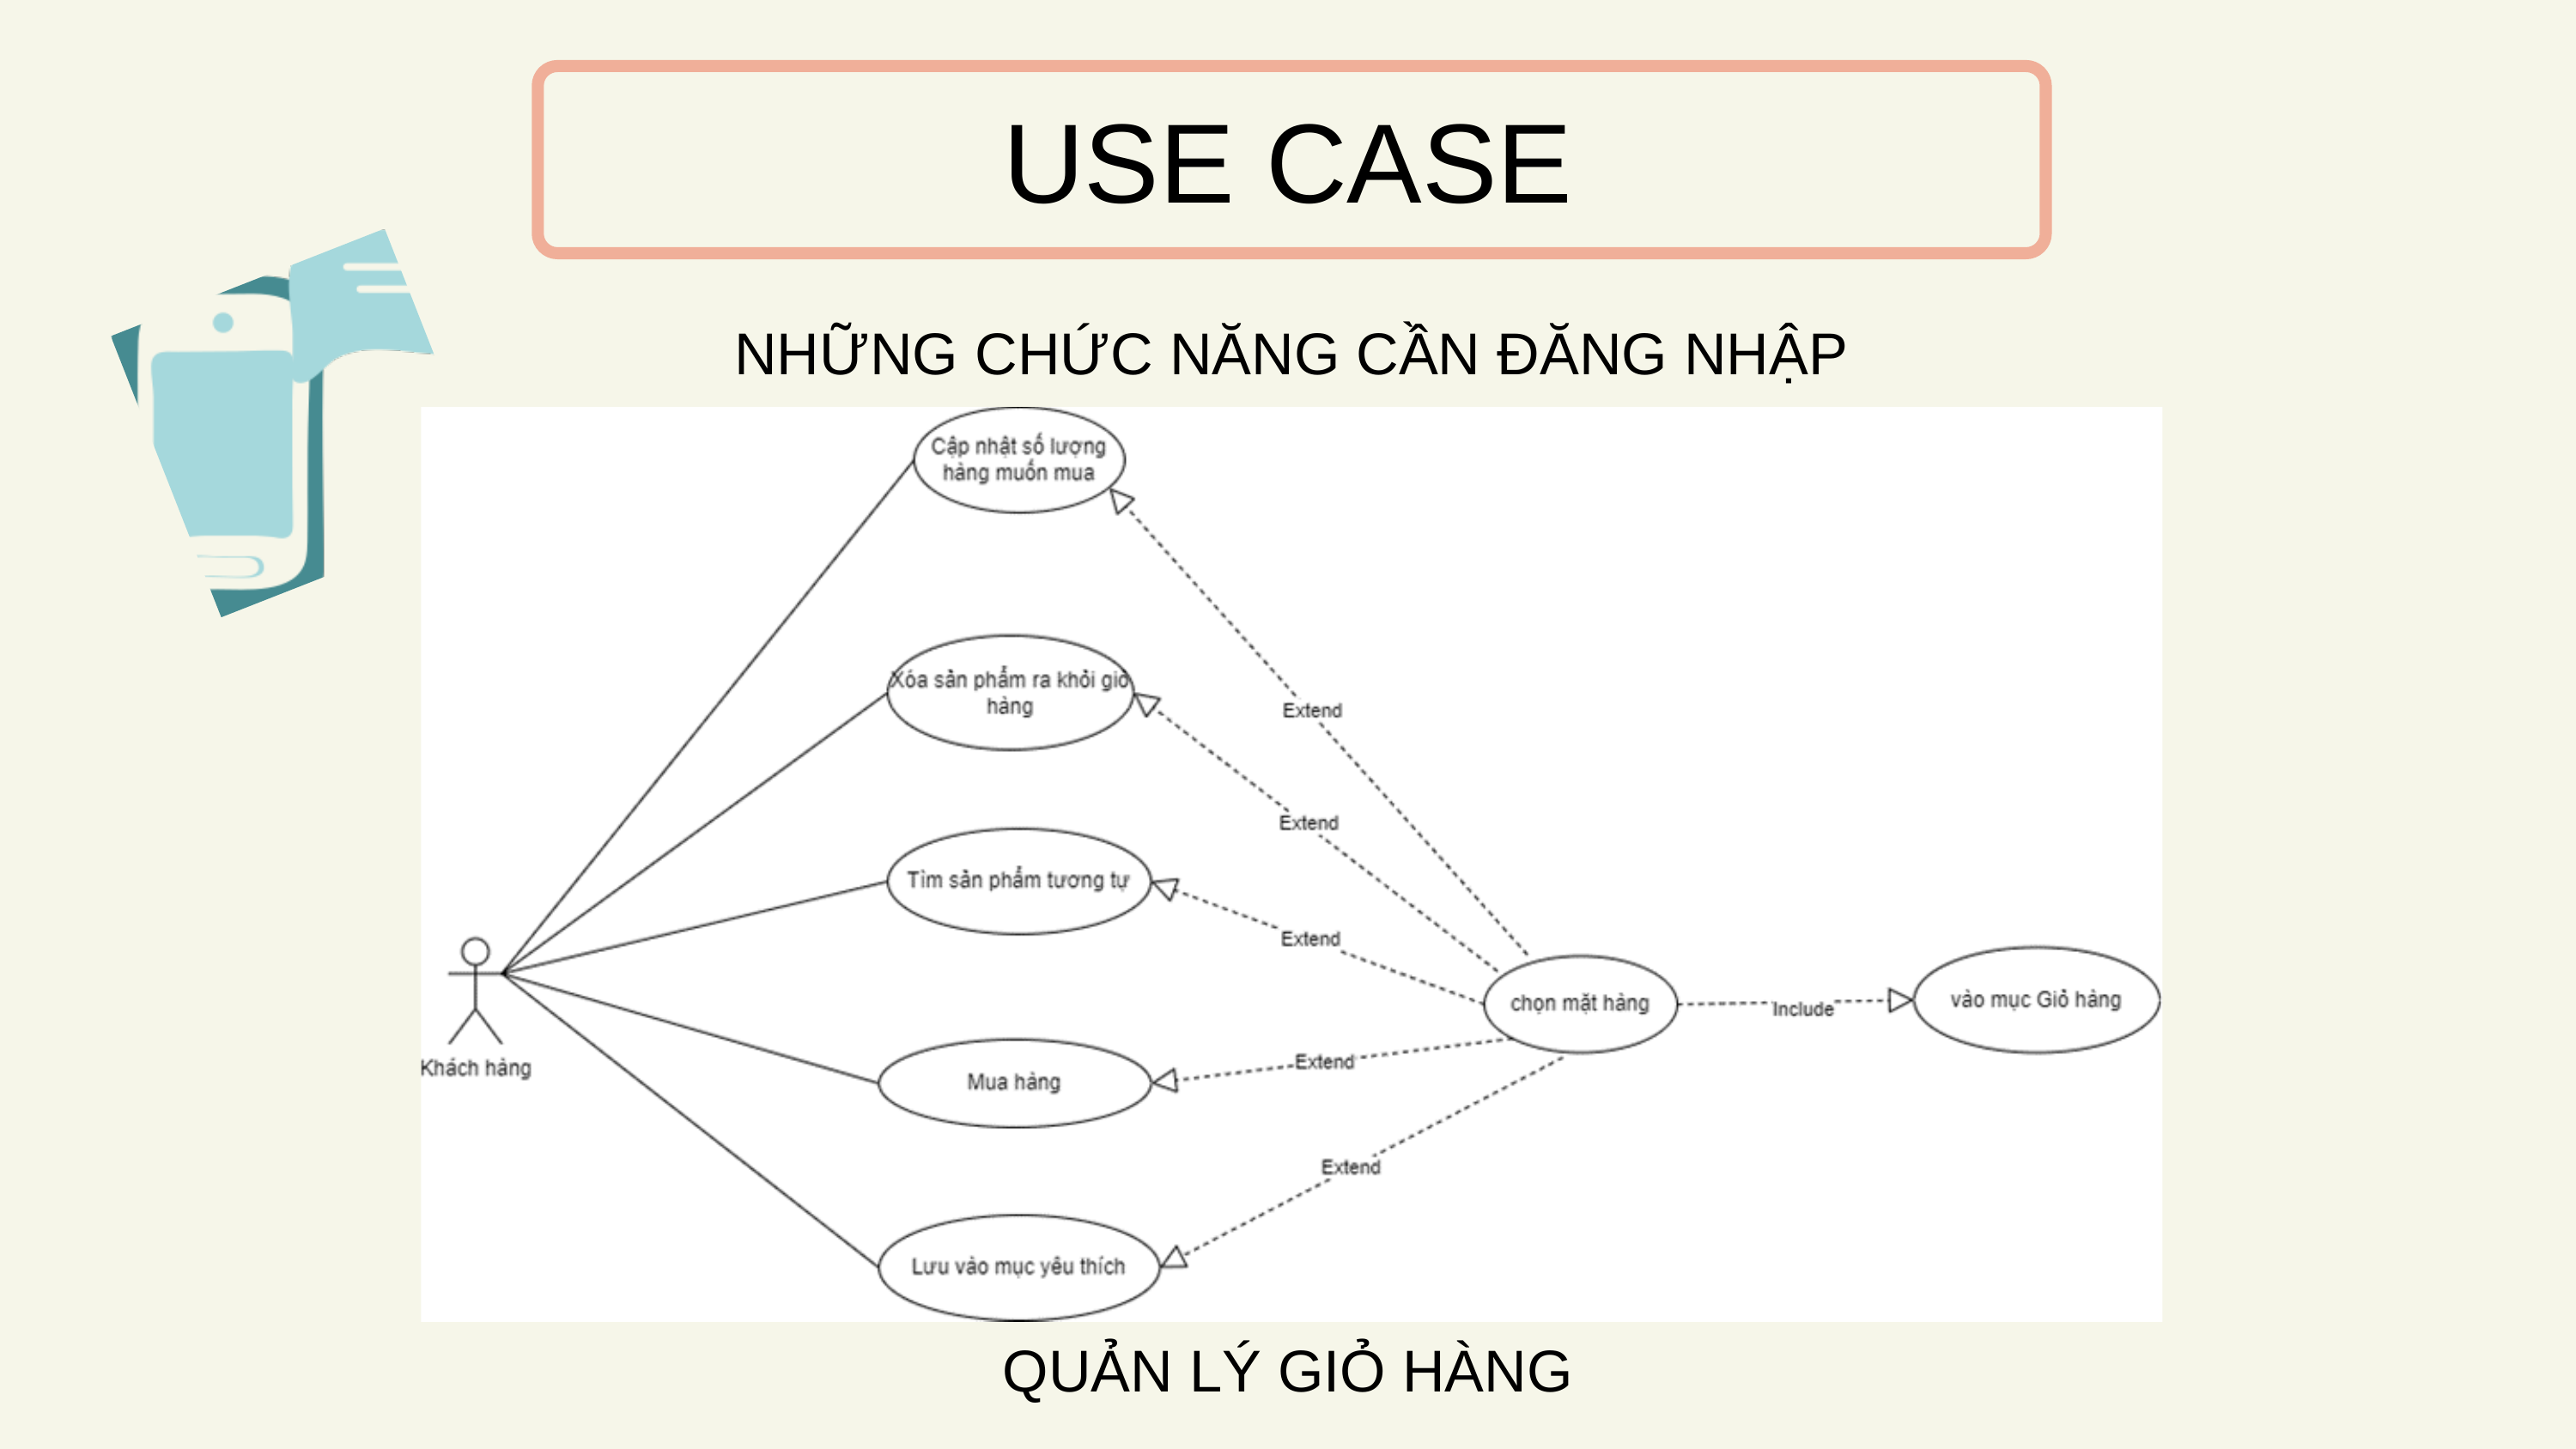

USE CASE

NHỮNG CHỨC NĂNG CẦN ĐĂNG NHẬP

QUẢN LÝ GIỎ HÀNG